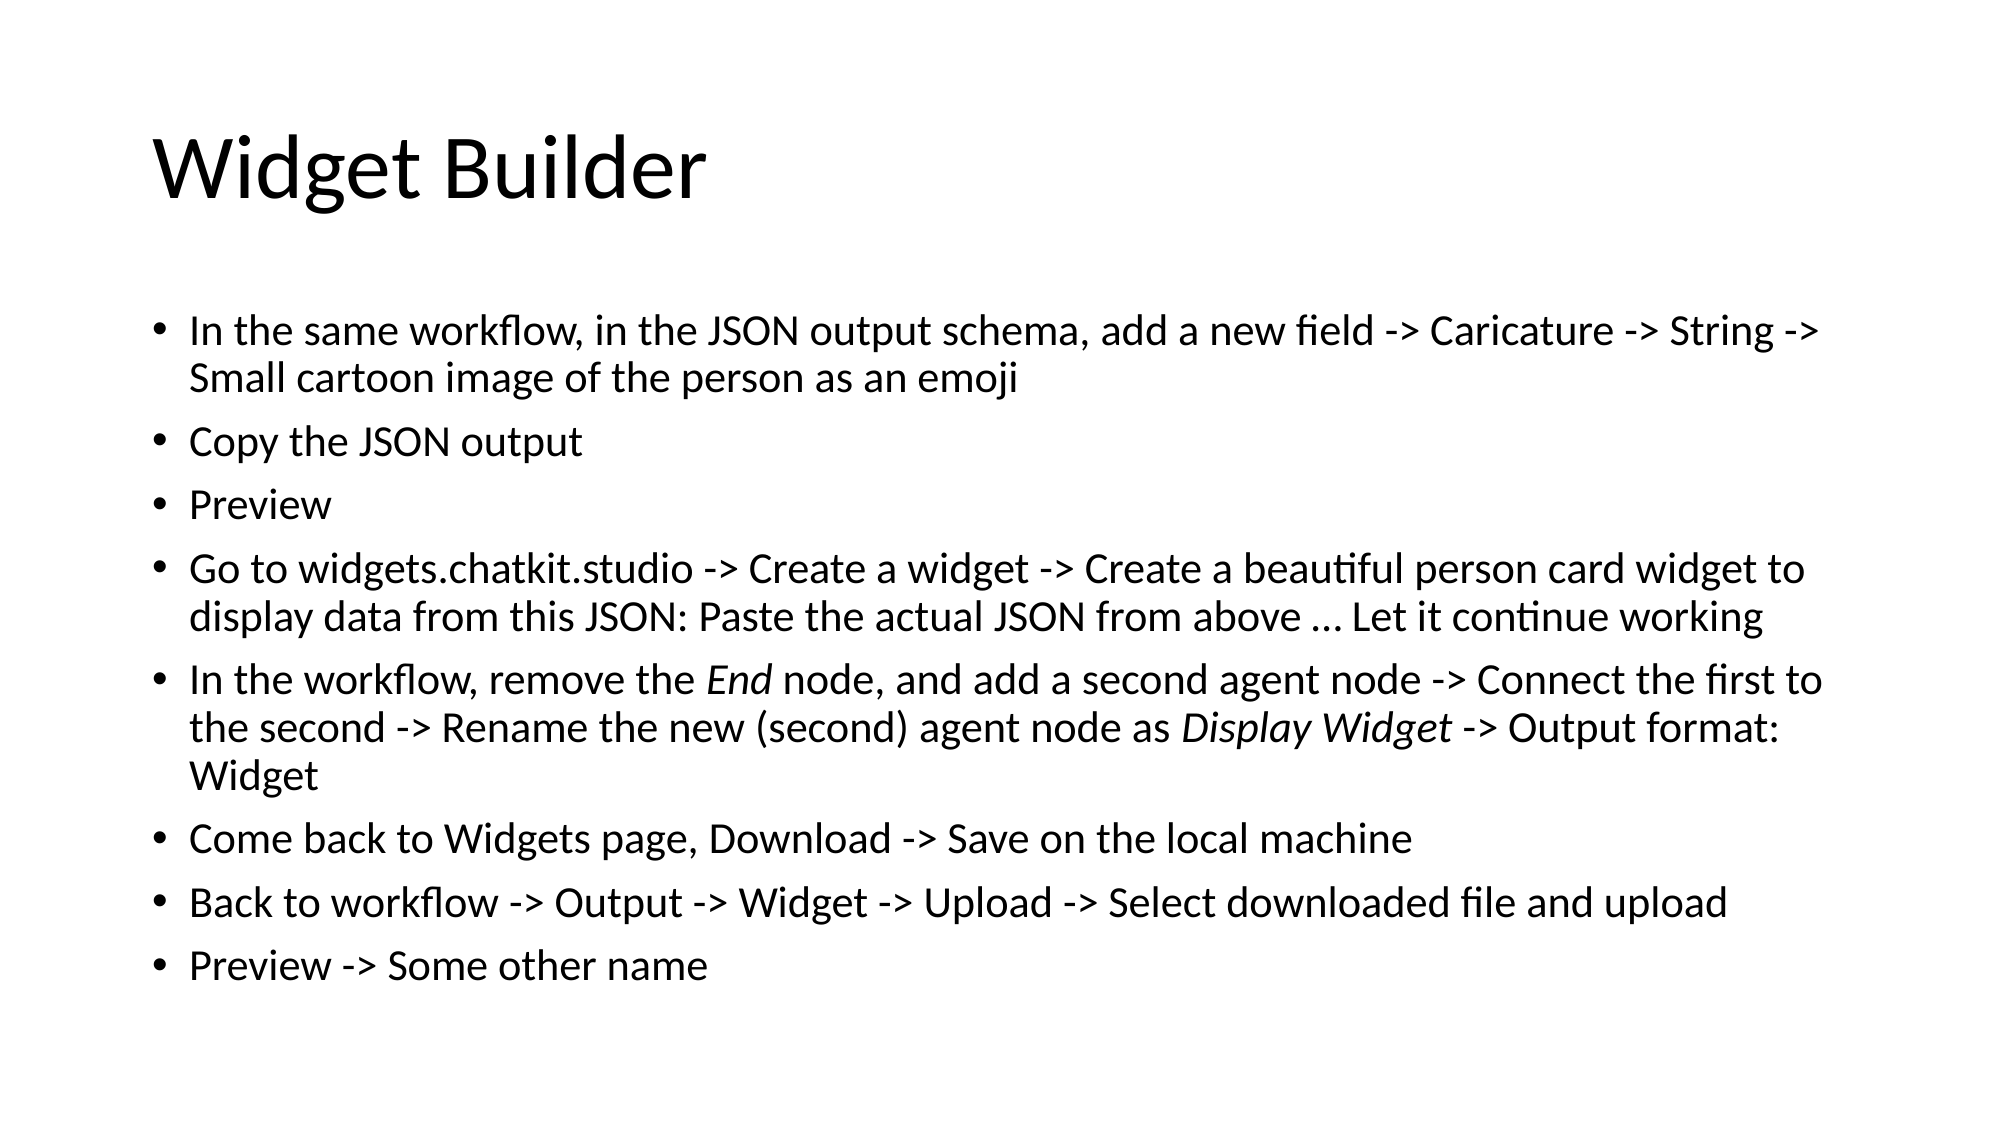

# Widget Builder
In the same workflow, in the JSON output schema, add a new field -> Caricature -> String -> Small cartoon image of the person as an emoji
Copy the JSON output
Preview
Go to widgets.chatkit.studio -> Create a widget -> Create a beautiful person card widget to display data from this JSON: Paste the actual JSON from above … Let it continue working
In the workflow, remove the End node, and add a second agent node -> Connect the first to the second -> Rename the new (second) agent node as Display Widget -> Output format: Widget
Come back to Widgets page, Download -> Save on the local machine
Back to workflow -> Output -> Widget -> Upload -> Select downloaded file and upload
Preview -> Some other name